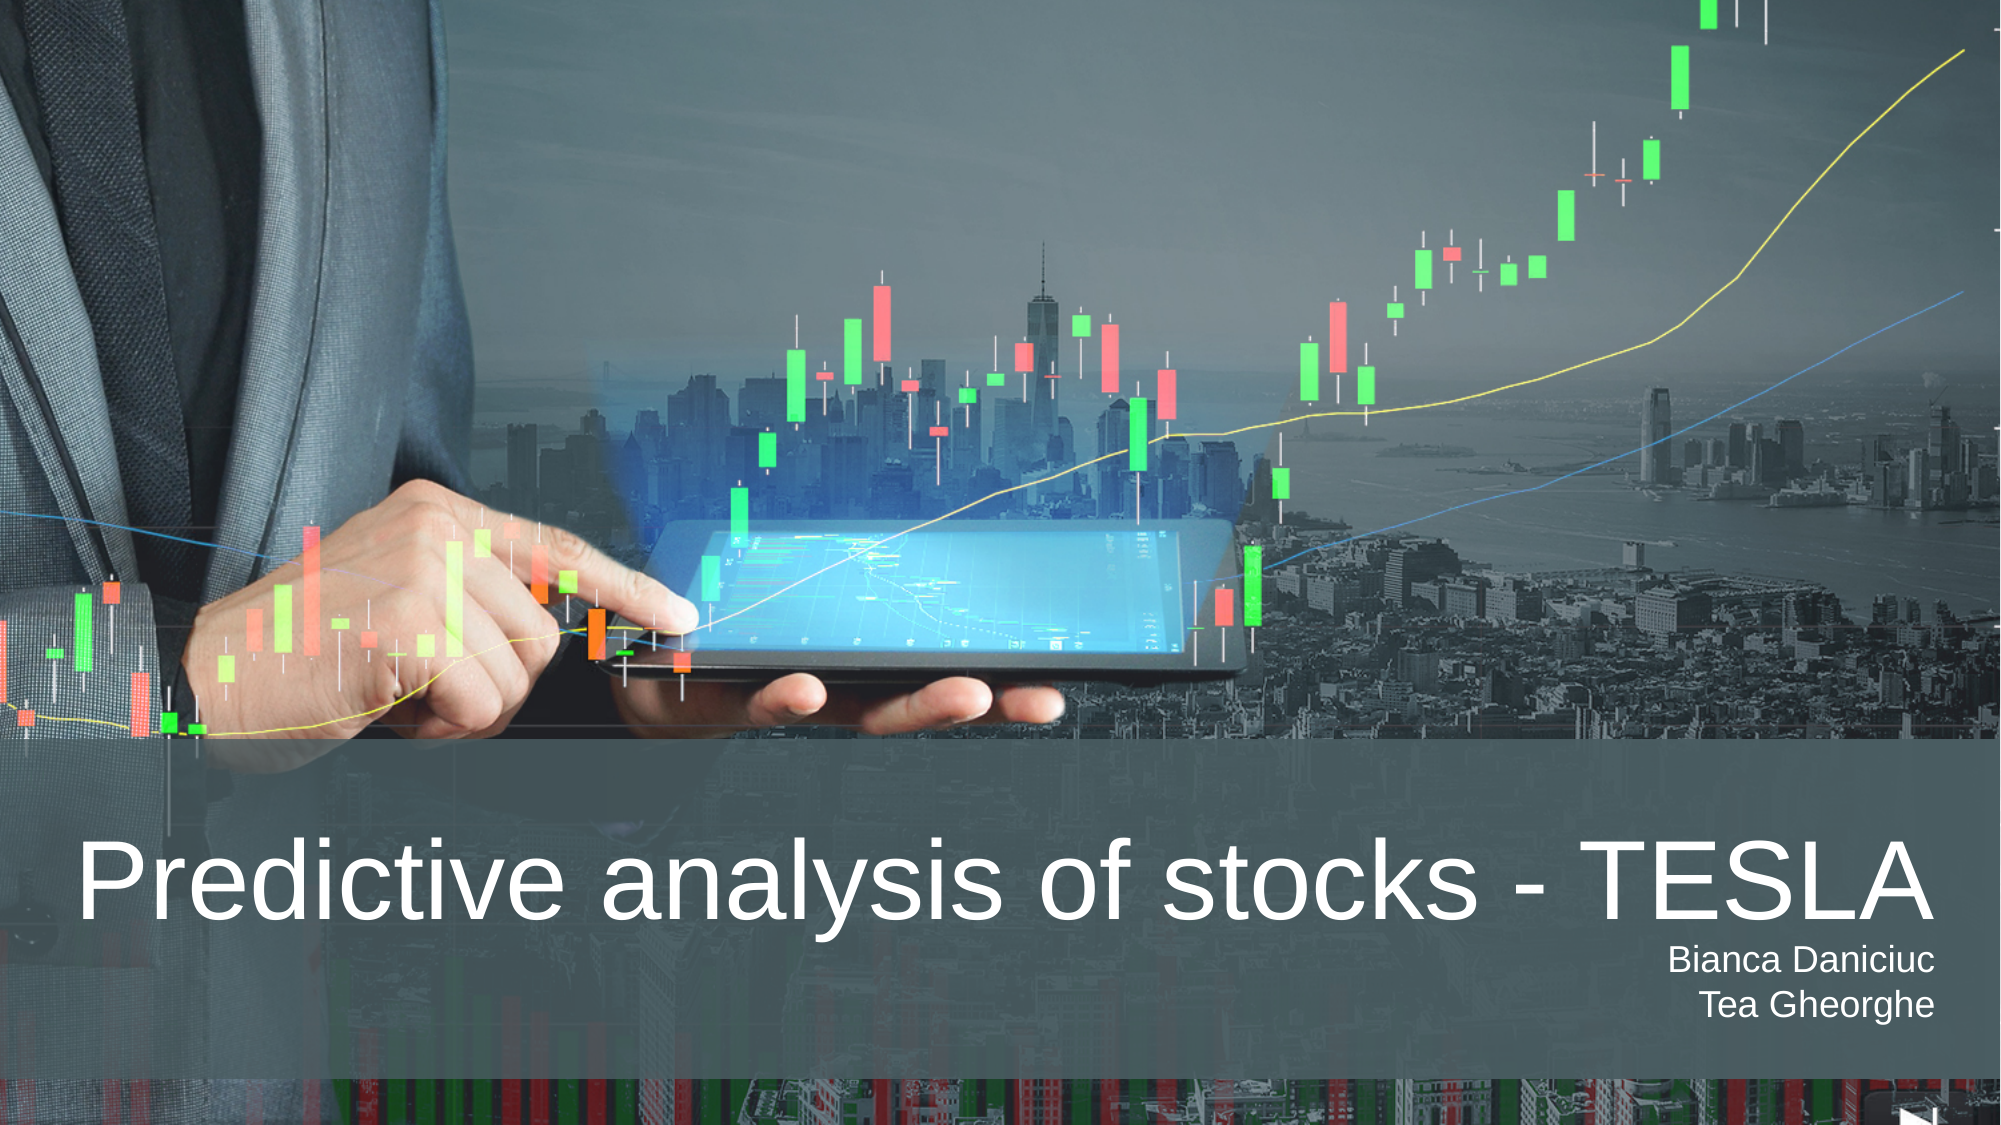

Predictive analysis of stocks - TESLA
Bianca Daniciuc
Tea Gheorghe